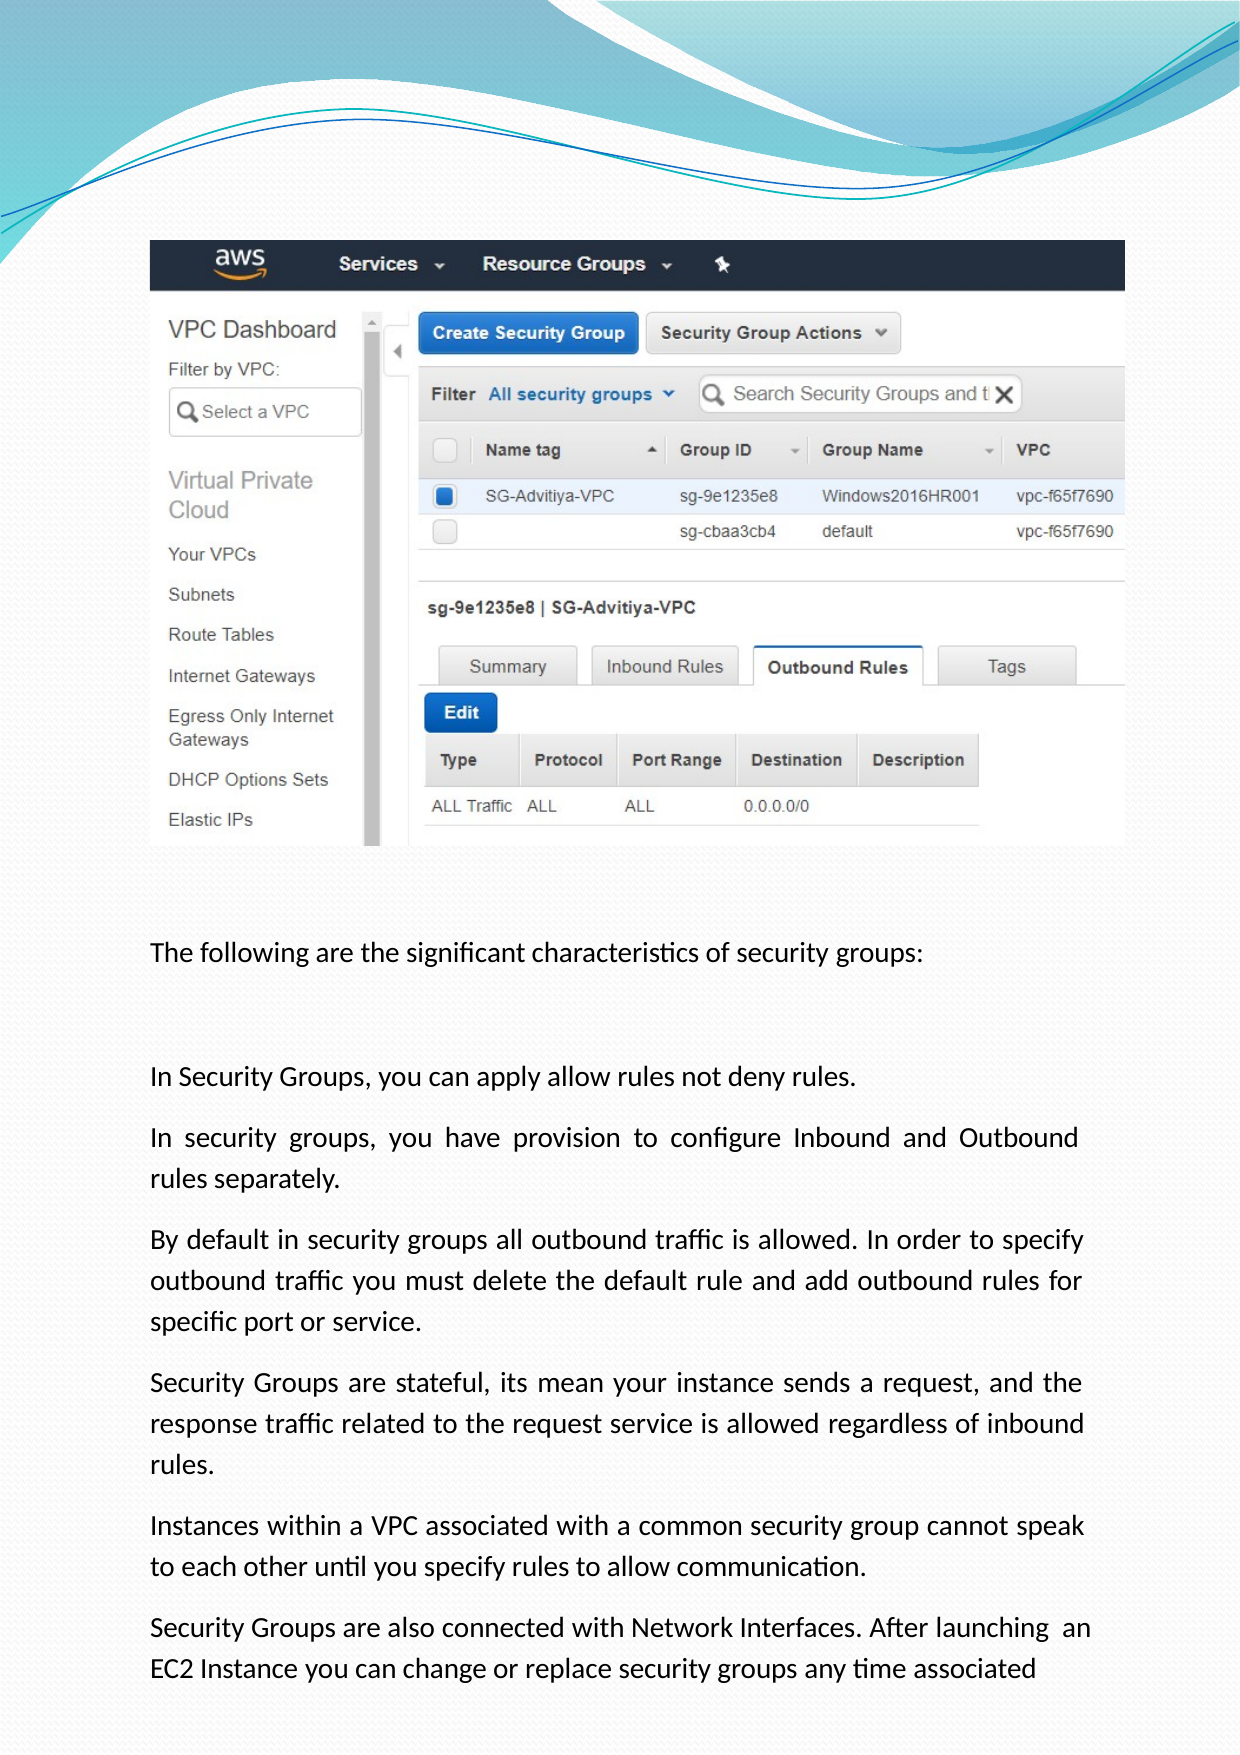

The following are the significant characteristics of security groups:
In Security Groups, you can apply allow rules not deny rules.
In security groups, you have provision to configure Inbound and Outbound  rules separately.
By default in security groups all outbound traffic is allowed. In order to specify  outbound traffic you must delete the default rule and add outbound rules for  specific port or service.
Security Groups are stateful, its mean your instance sends a request, and the  response traffic related to the request service is allowed regardless of inbound  rules.
Instances within a VPC associated with a common security group cannot speak  to each other until you specify rules to allow communication.
Security Groups are also connected with Network Interfaces. After launching  an EC2 Instance you can change or replace security groups any time associated